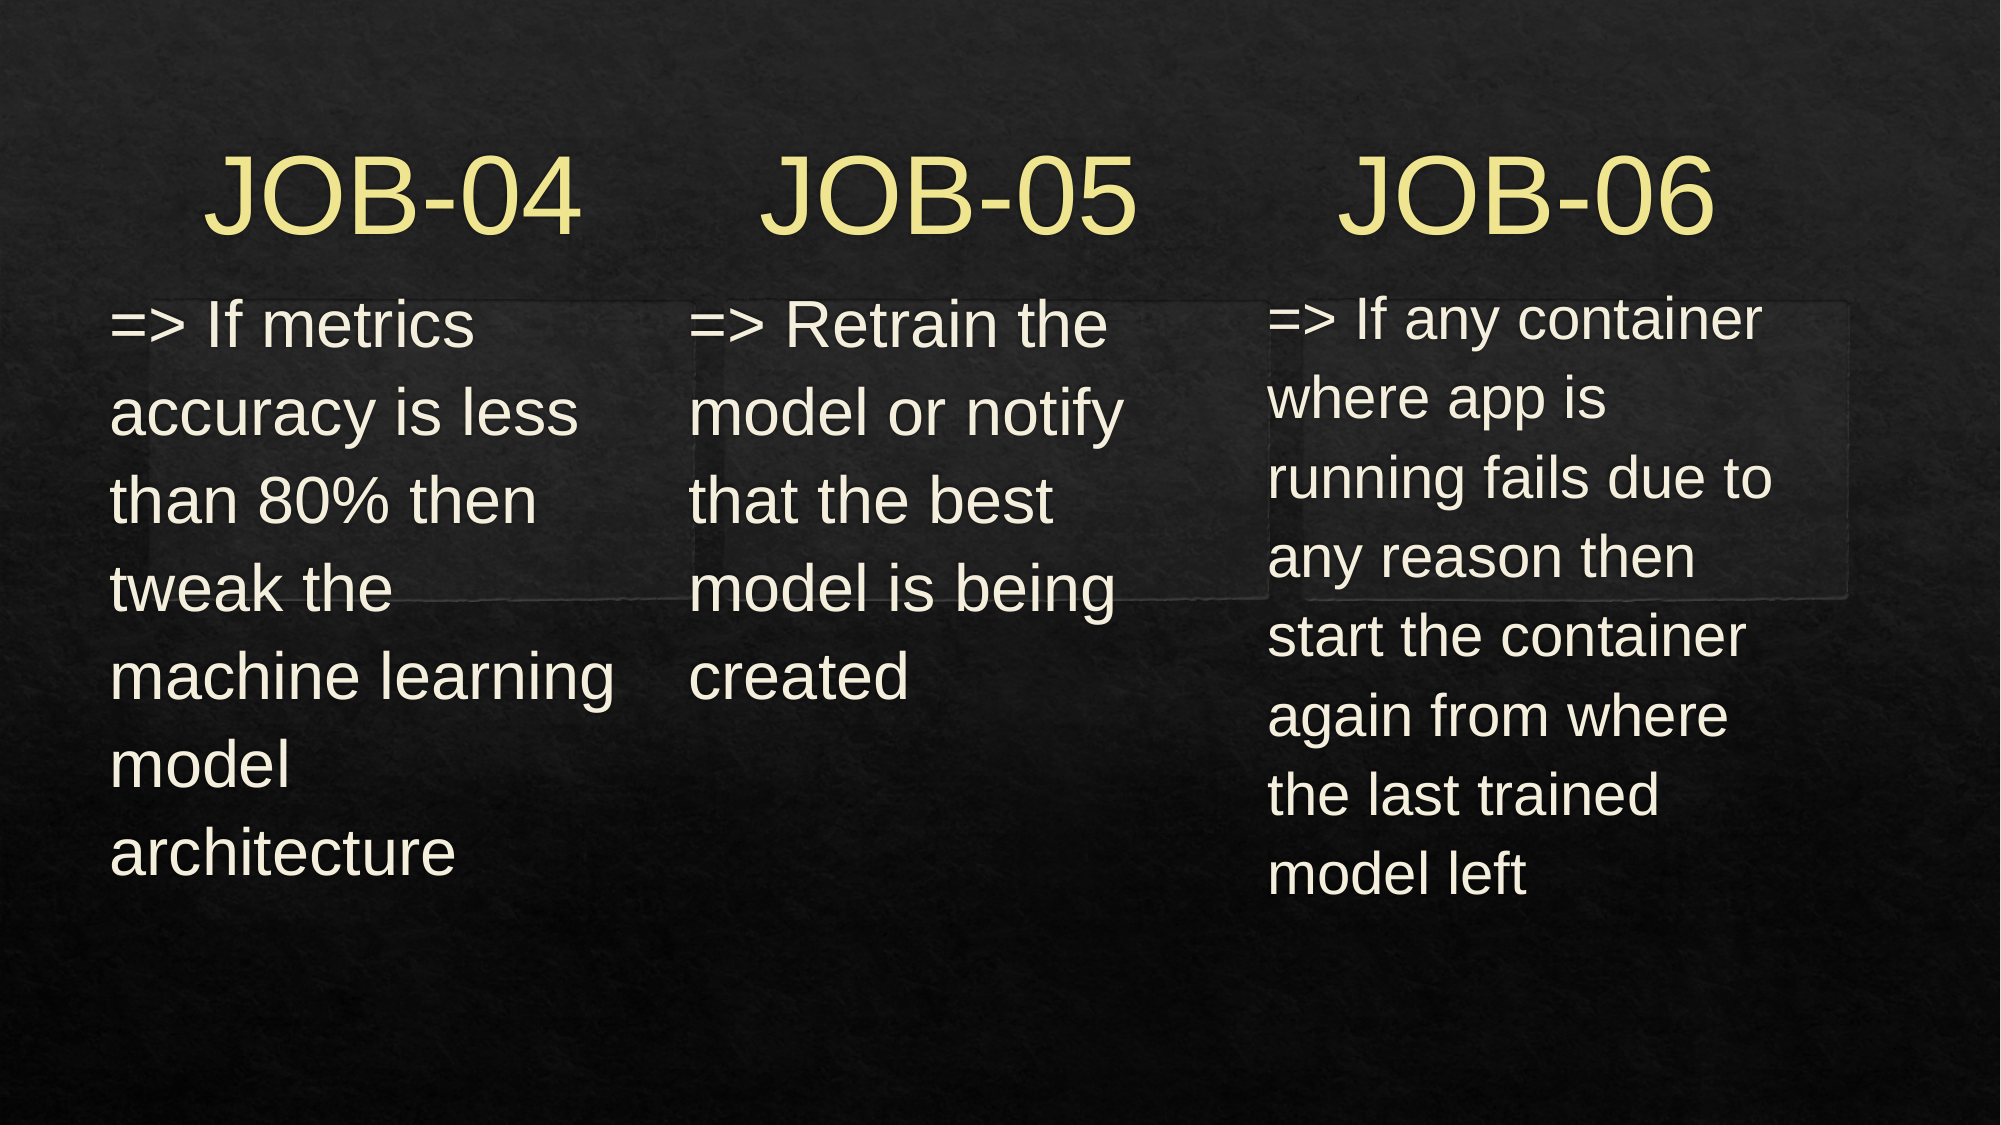

JOB-04
JOB-06
JOB-05
=> Retrain the model or notify that the best model is being created
=> If any container where app is running fails due to any reason then start the container again from where the last trained model left
=> If metrics accuracy is less than 80% then tweak the machine learning model architecture